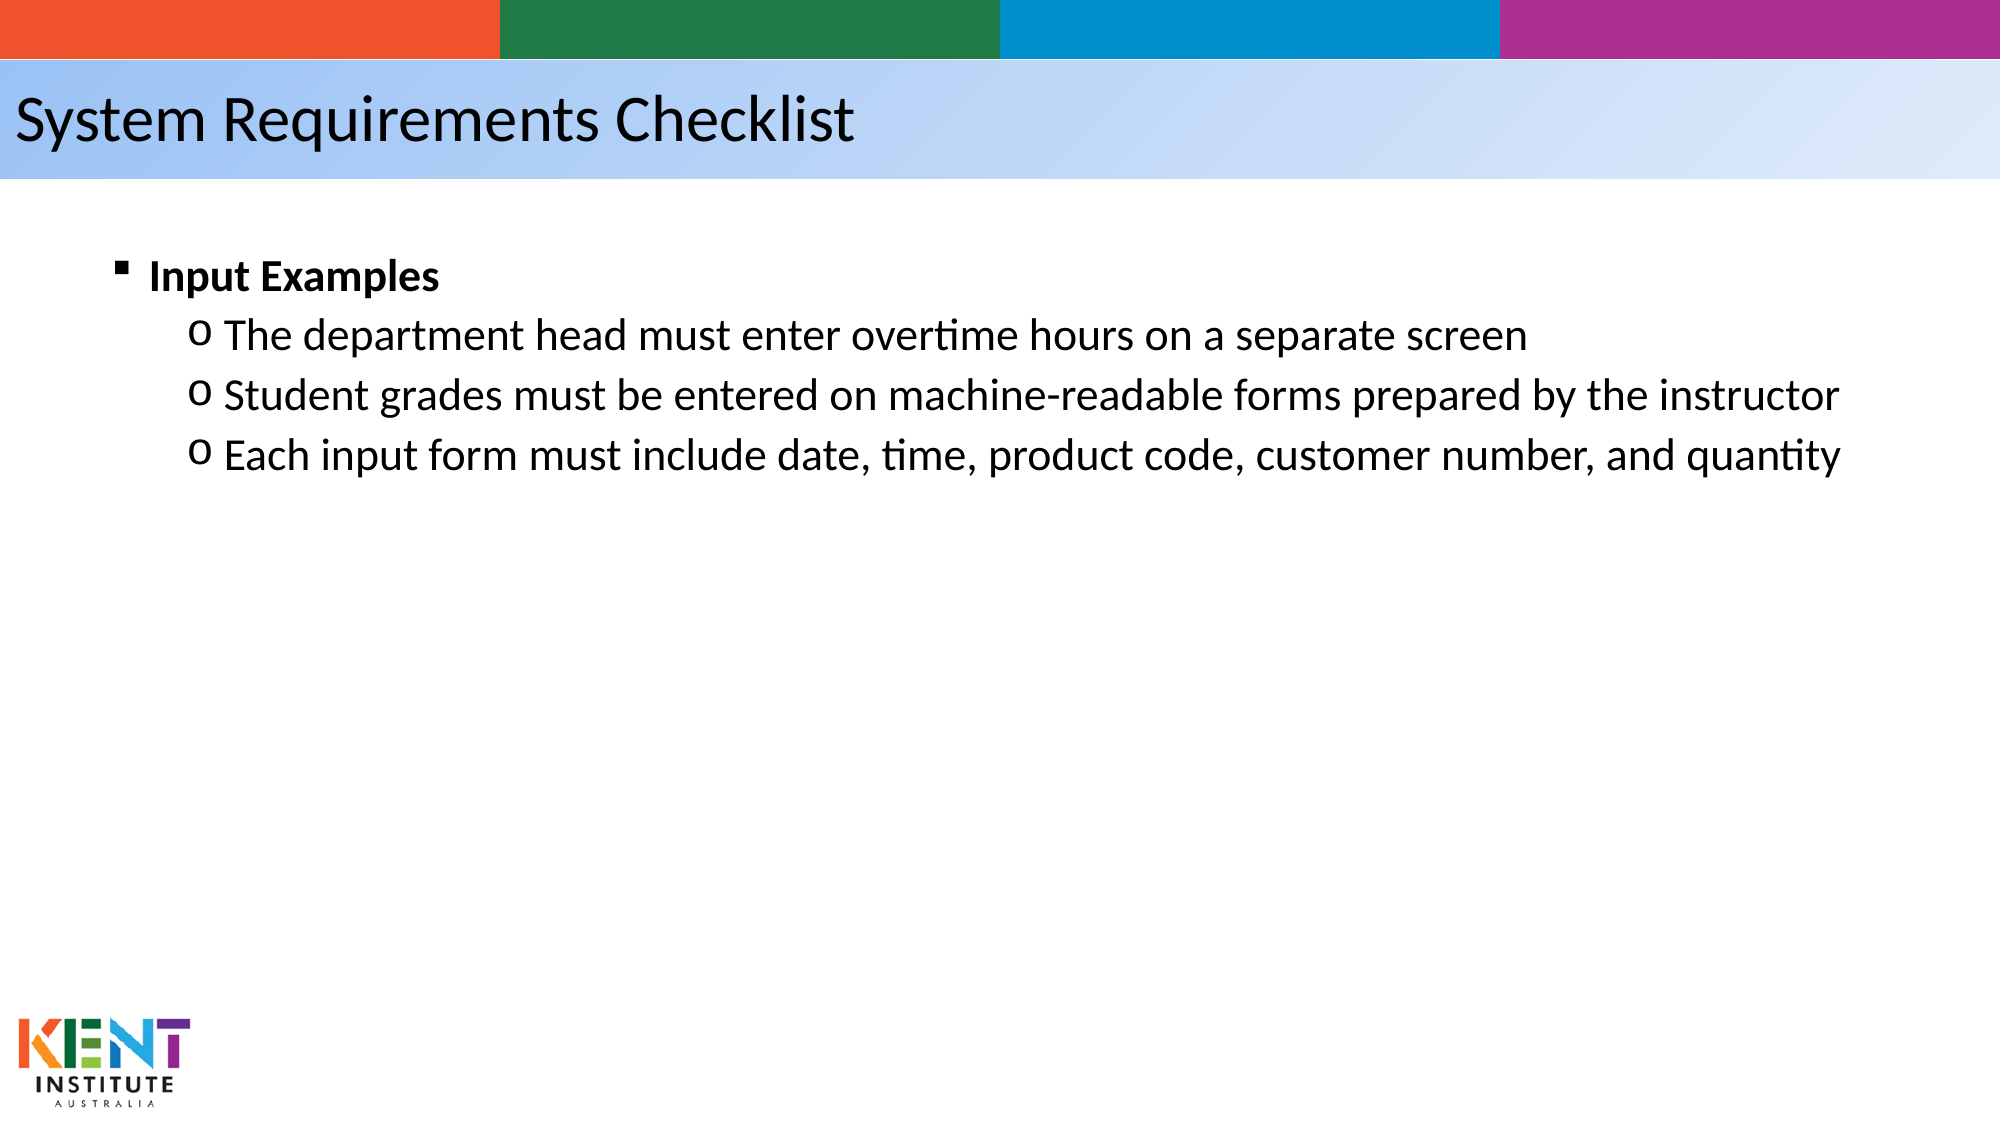

# System Requirements Checklist
Input Examples
The department head must enter overtime hours on a separate screen
Student grades must be entered on machine-readable forms prepared by the instructor
Each input form must include date, time, product code, customer number, and quantity
26